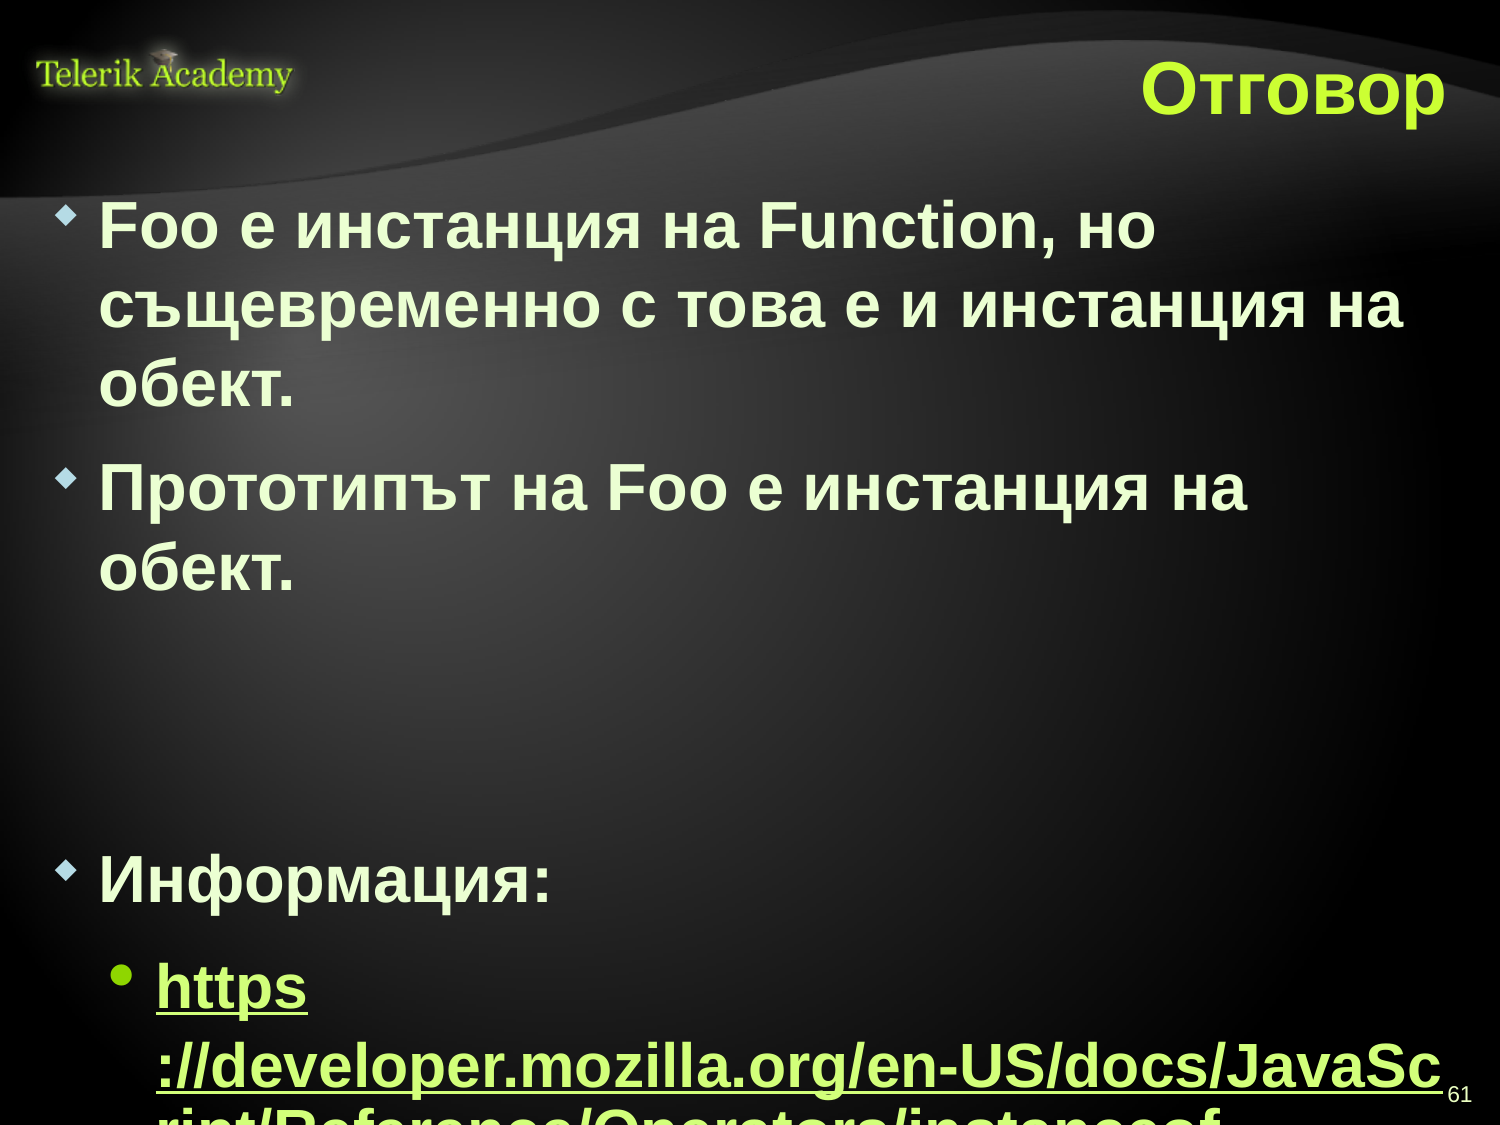

# Отговор
Foo е инстанция на Function, но същевременно с това е и инстанция на обект.
Прототипът на Foo е инстанция на обект.

Информация:
https://developer.mozilla.org/en-US/docs/JavaScript/Reference/Operators/instanceof

61